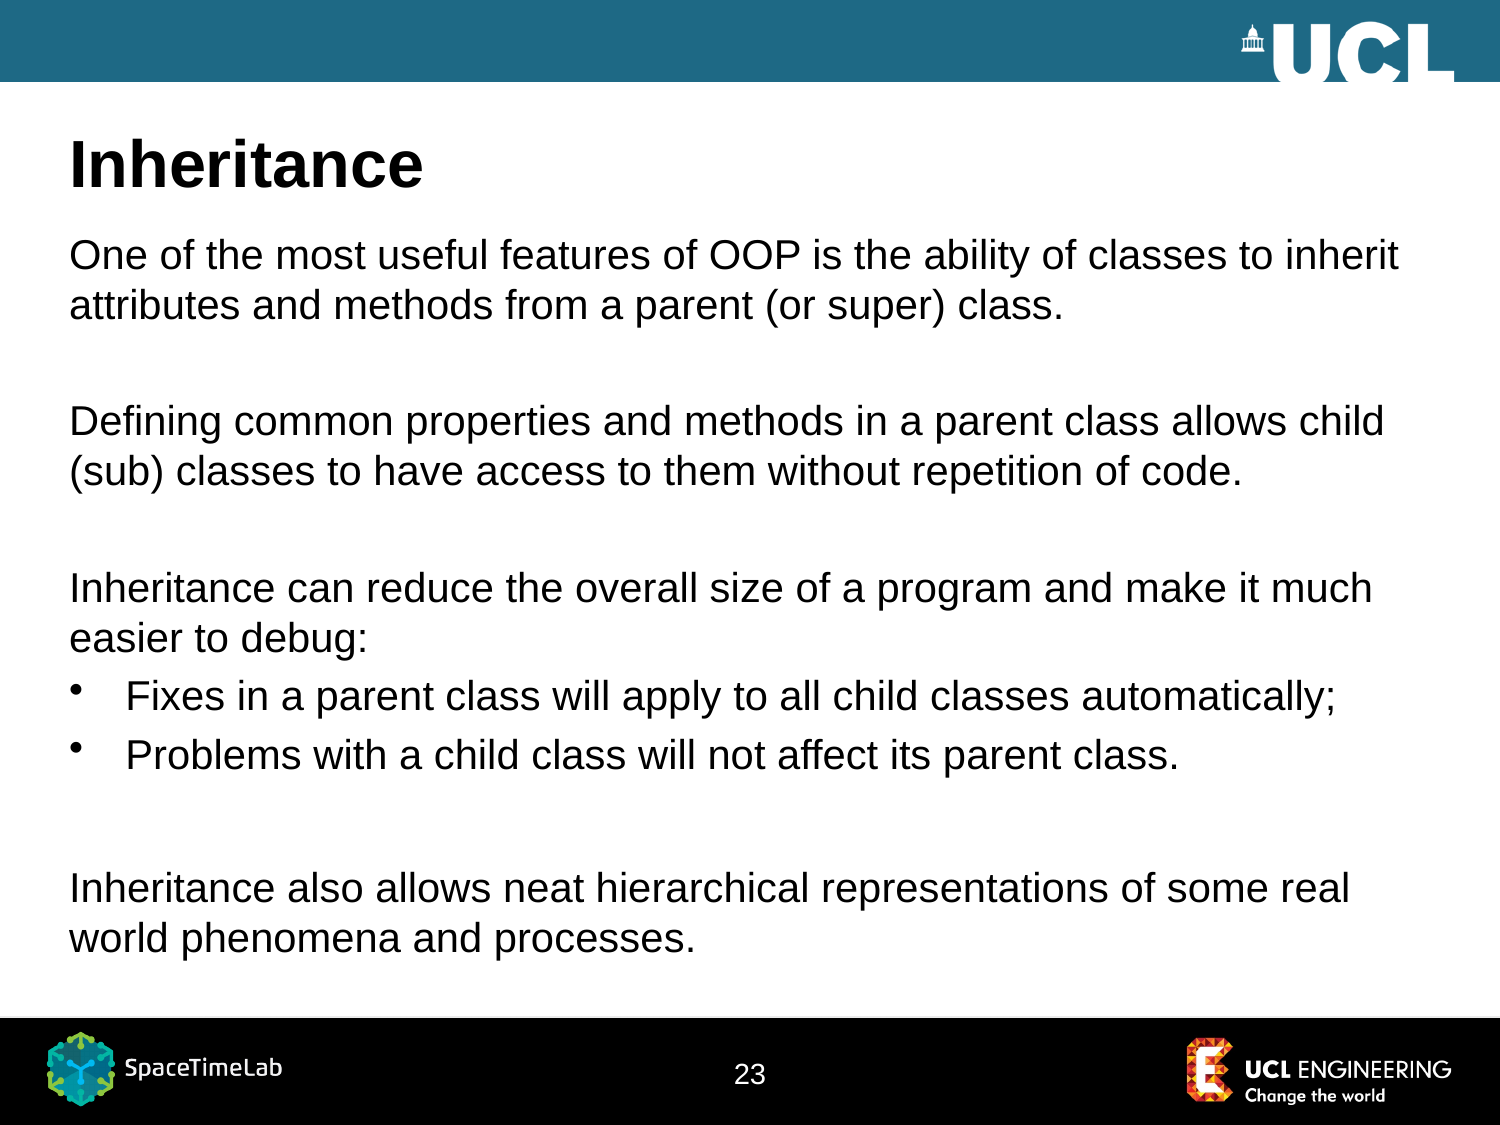

# Inheritance
One of the most useful features of OOP is the ability of classes to inherit attributes and methods from a parent (or super) class.

Defining common properties and methods in a parent class allows child (sub) classes to have access to them without repetition of code.

Inheritance can reduce the overall size of a program and make it much easier to debug:
Fixes in a parent class will apply to all child classes automatically;
Problems with a child class will not affect its parent class.

Inheritance also allows neat hierarchical representations of some real world phenomena and processes.
24